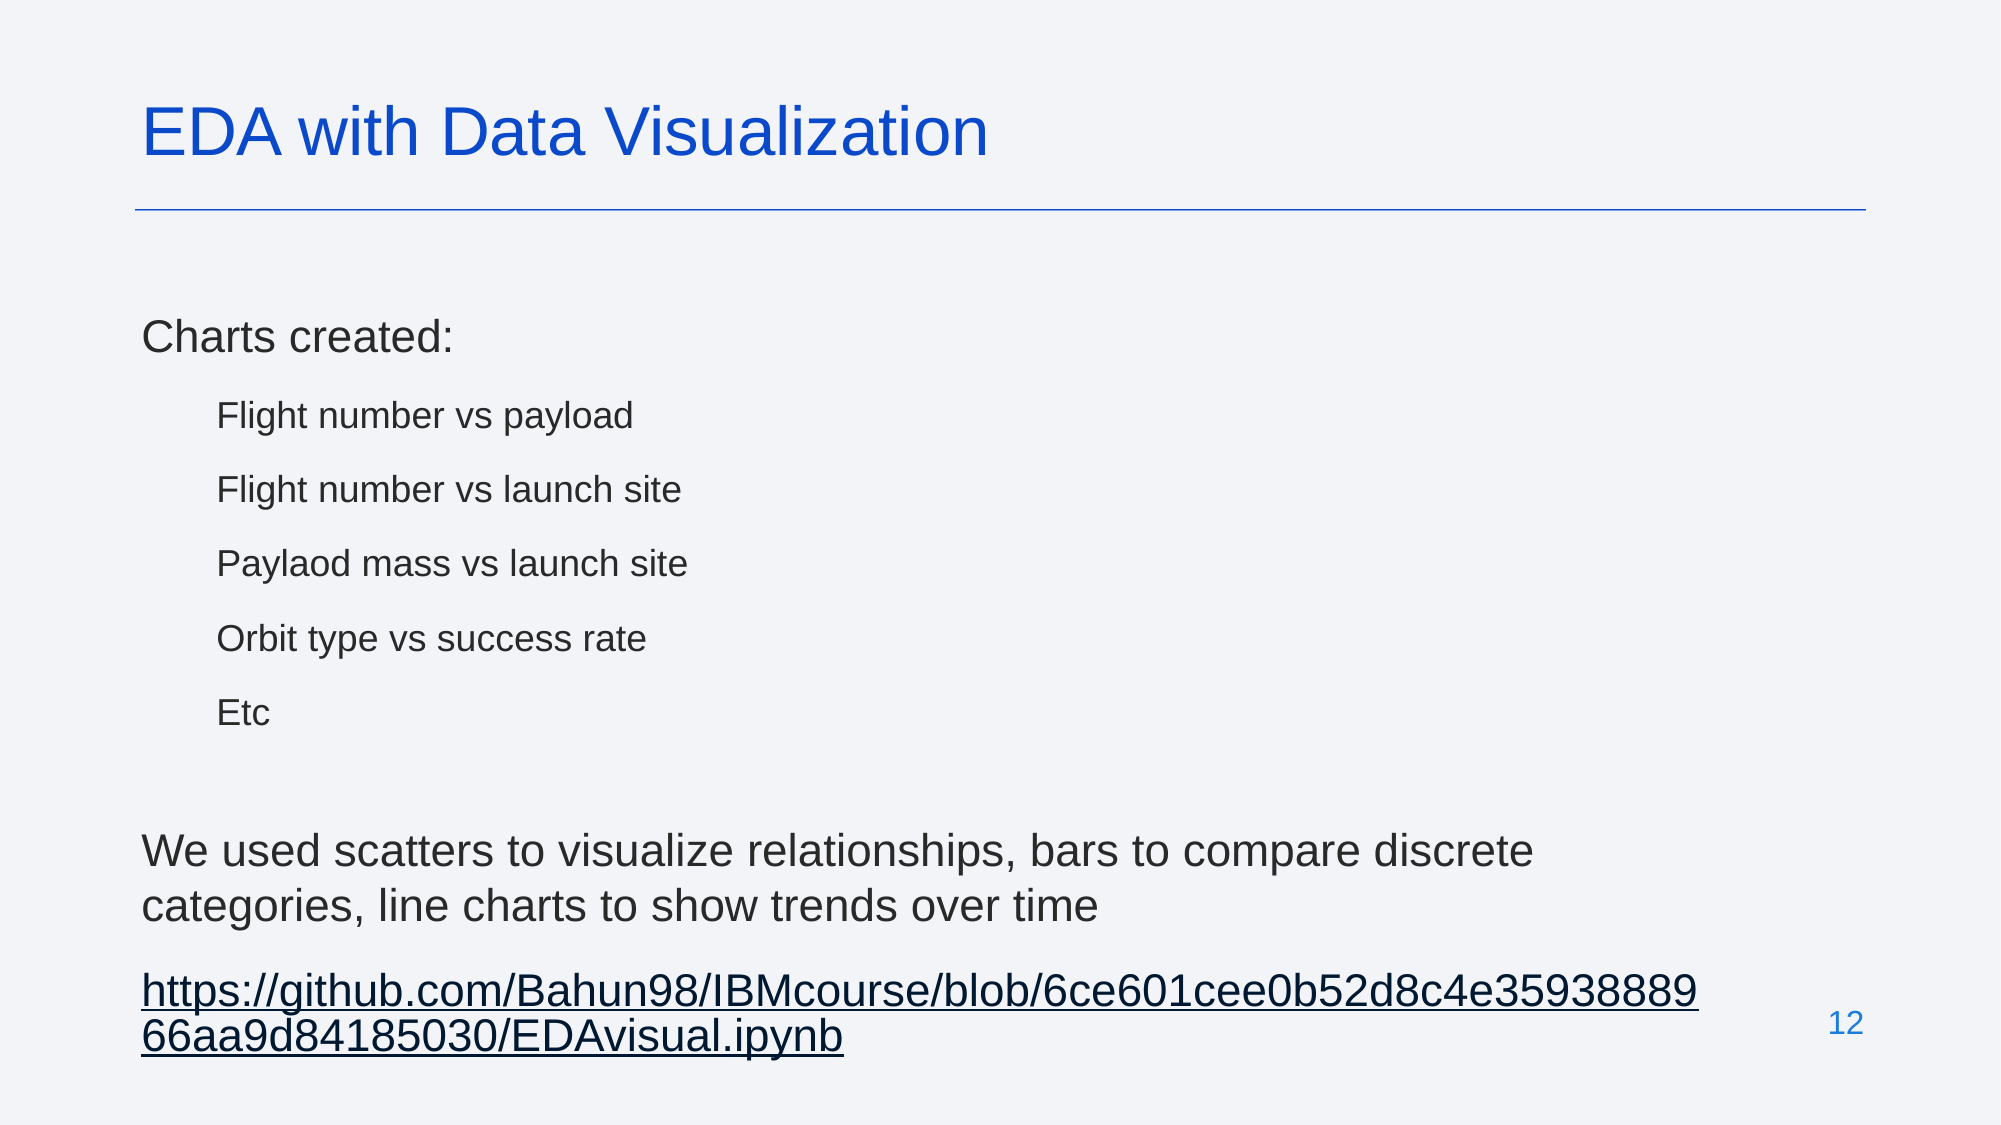

EDA with Data Visualization
Charts created:
Flight number vs payload
Flight number vs launch site
Paylaod mass vs launch site
Orbit type vs success rate
Etc

We used scatters to visualize relationships, bars to compare discrete categories, line charts to show trends over time
https://github.com/Bahun98/IBMcourse/blob/6ce601cee0b52d8c4e3593888966aa9d84185030/EDAvisual.ipynb

12